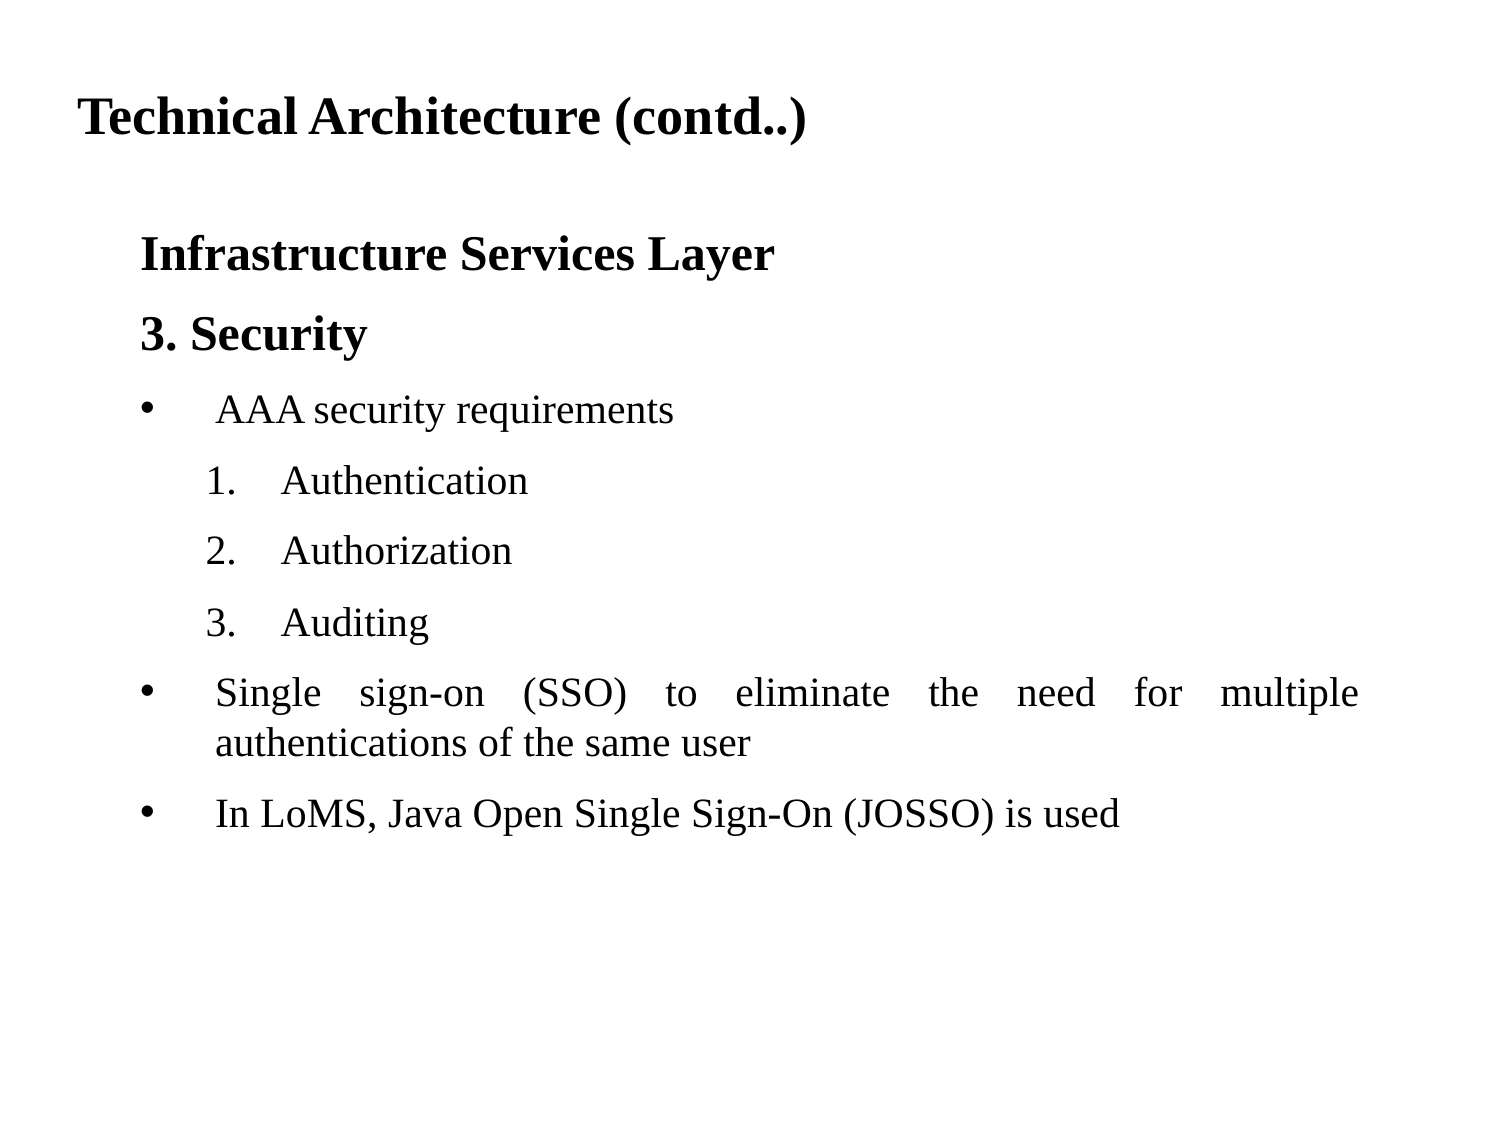

# Technical Architecture (contd..)
Infrastructure Services Layer
3. Security
AAA security requirements
Authentication
Authorization
Auditing
Single sign-on (SSO) to eliminate the need for multiple authentications of the same user
In LoMS, Java Open Single Sign-On (JOSSO) is used